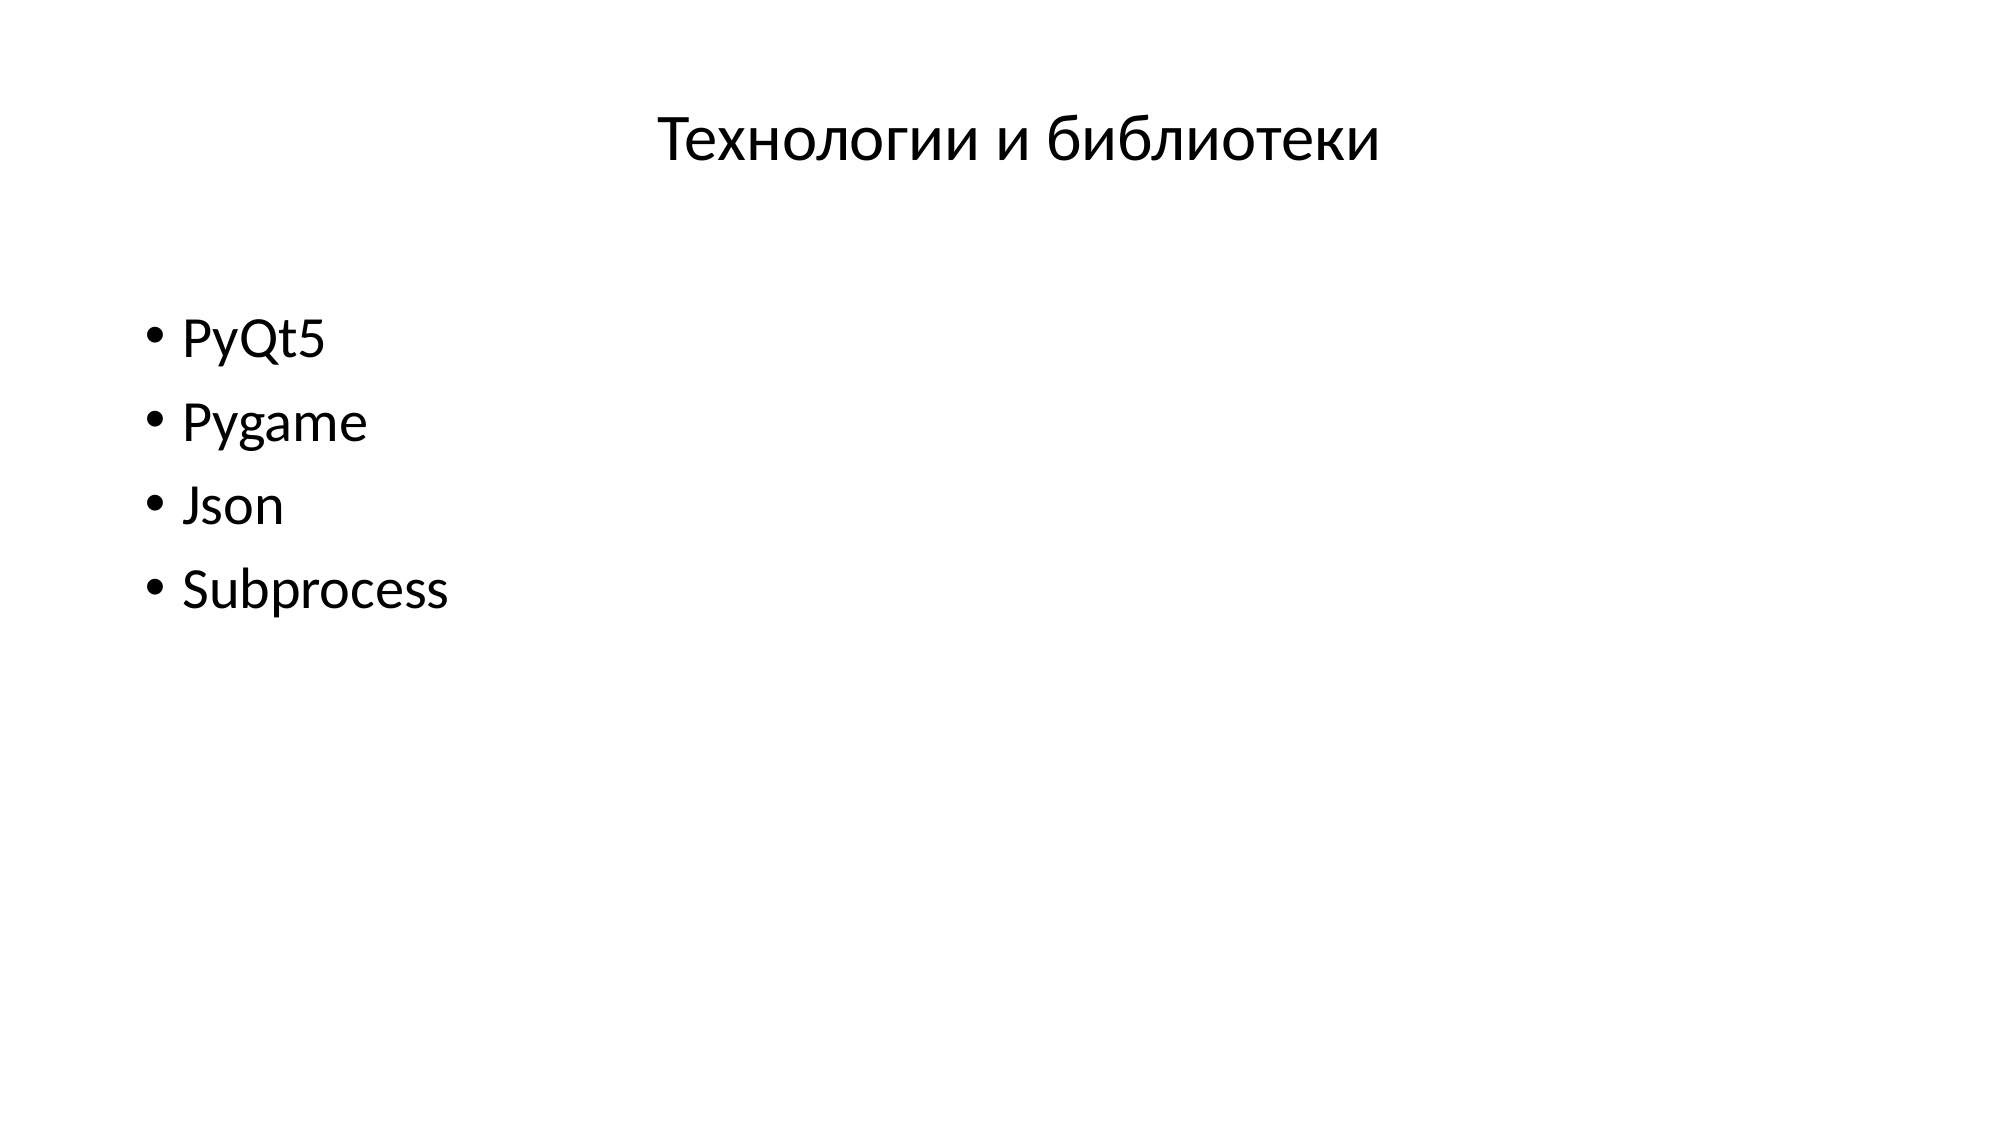

# Технологии и библиотеки
PyQt5
Pygame
Json
Subprocess